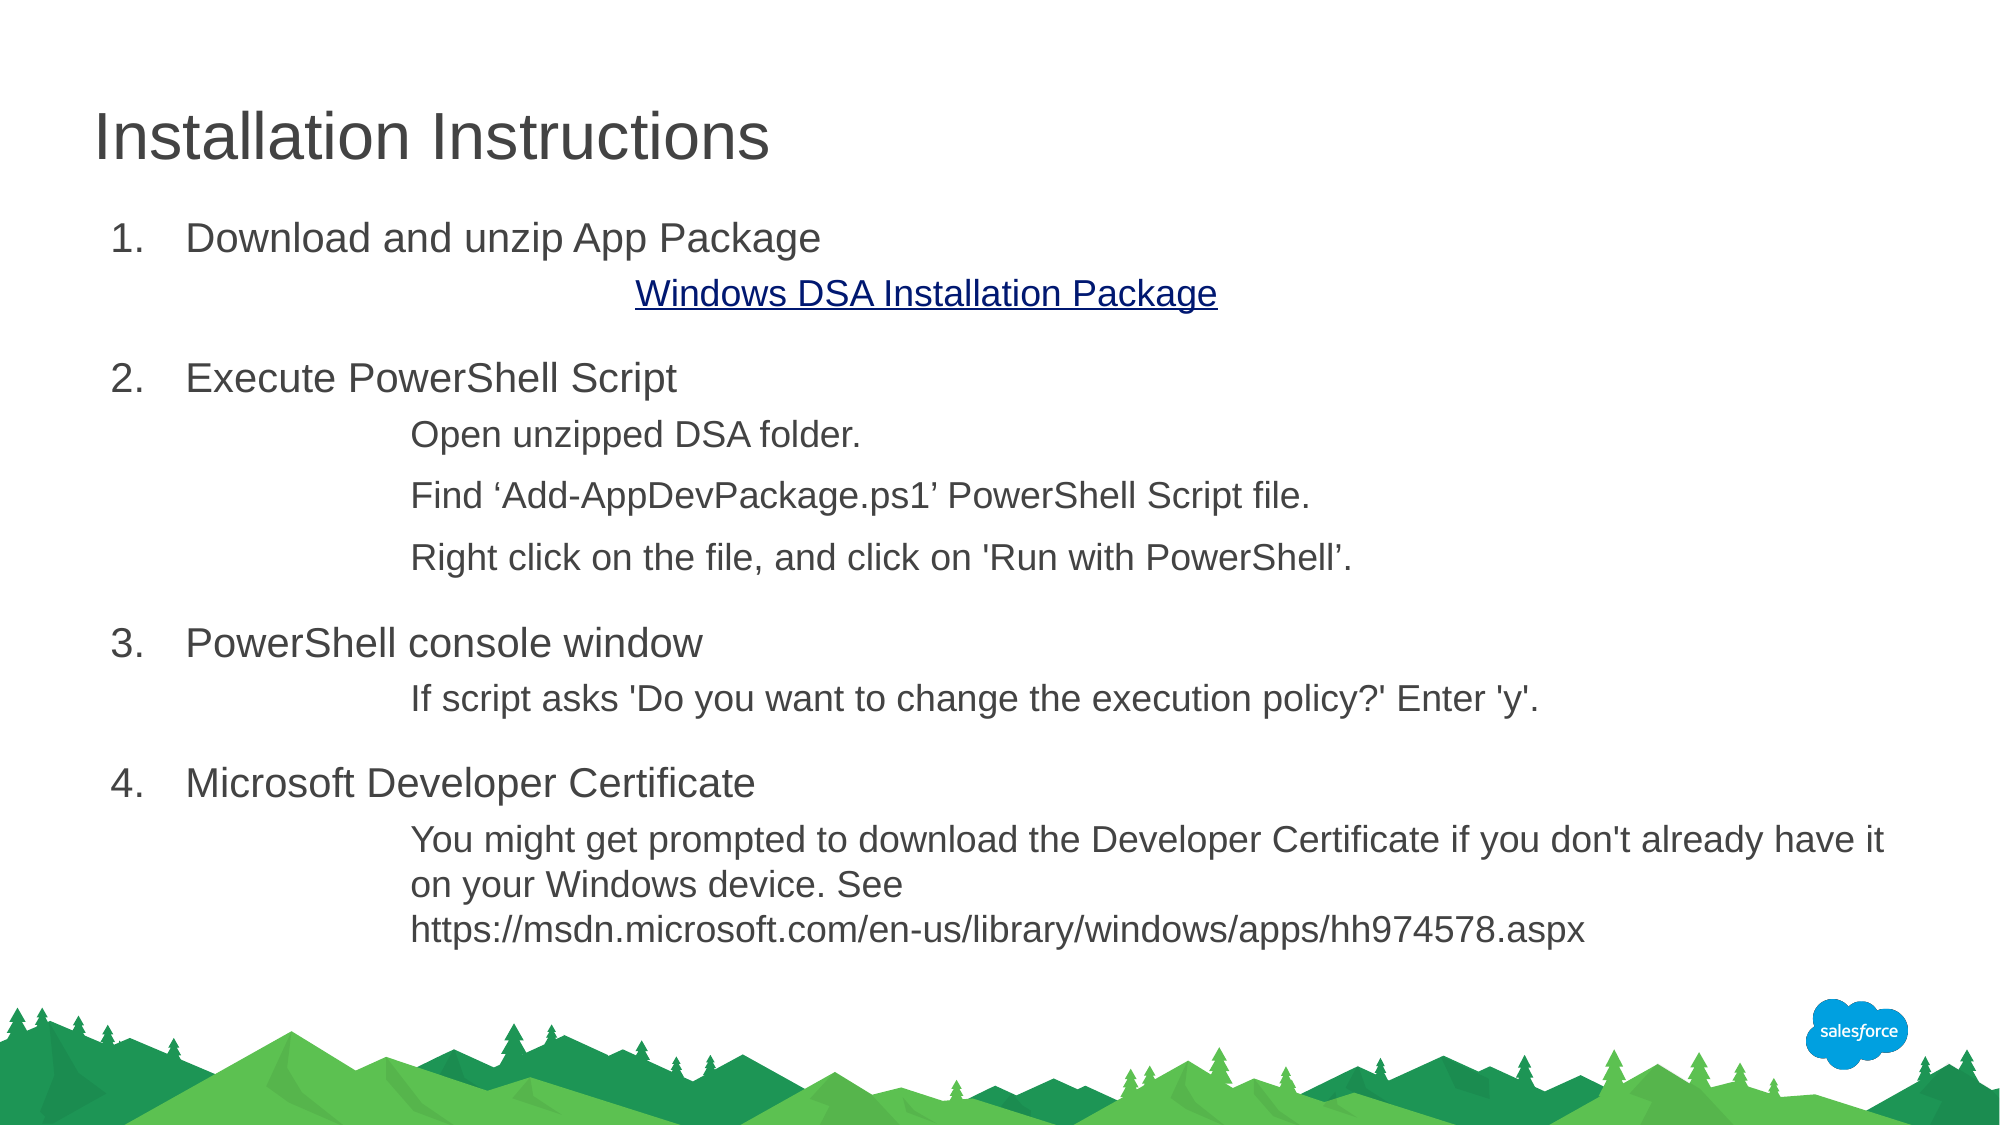

# Installation Instructions
Download and unzip App Package
			Windows DSA Installation Package
Execute PowerShell Script
Open unzipped DSA folder.
Find ‘Add-AppDevPackage.ps1’ PowerShell Script file.
Right click on the file, and click on 'Run with PowerShell’.
PowerShell console window
If script asks 'Do you want to change the execution policy?' Enter 'y'.
Microsoft Developer Certificate
You might get prompted to download the Developer Certificate if you don't already have it on your Windows device. See https://msdn.microsoft.com/en-us/library/windows/apps/hh974578.aspx